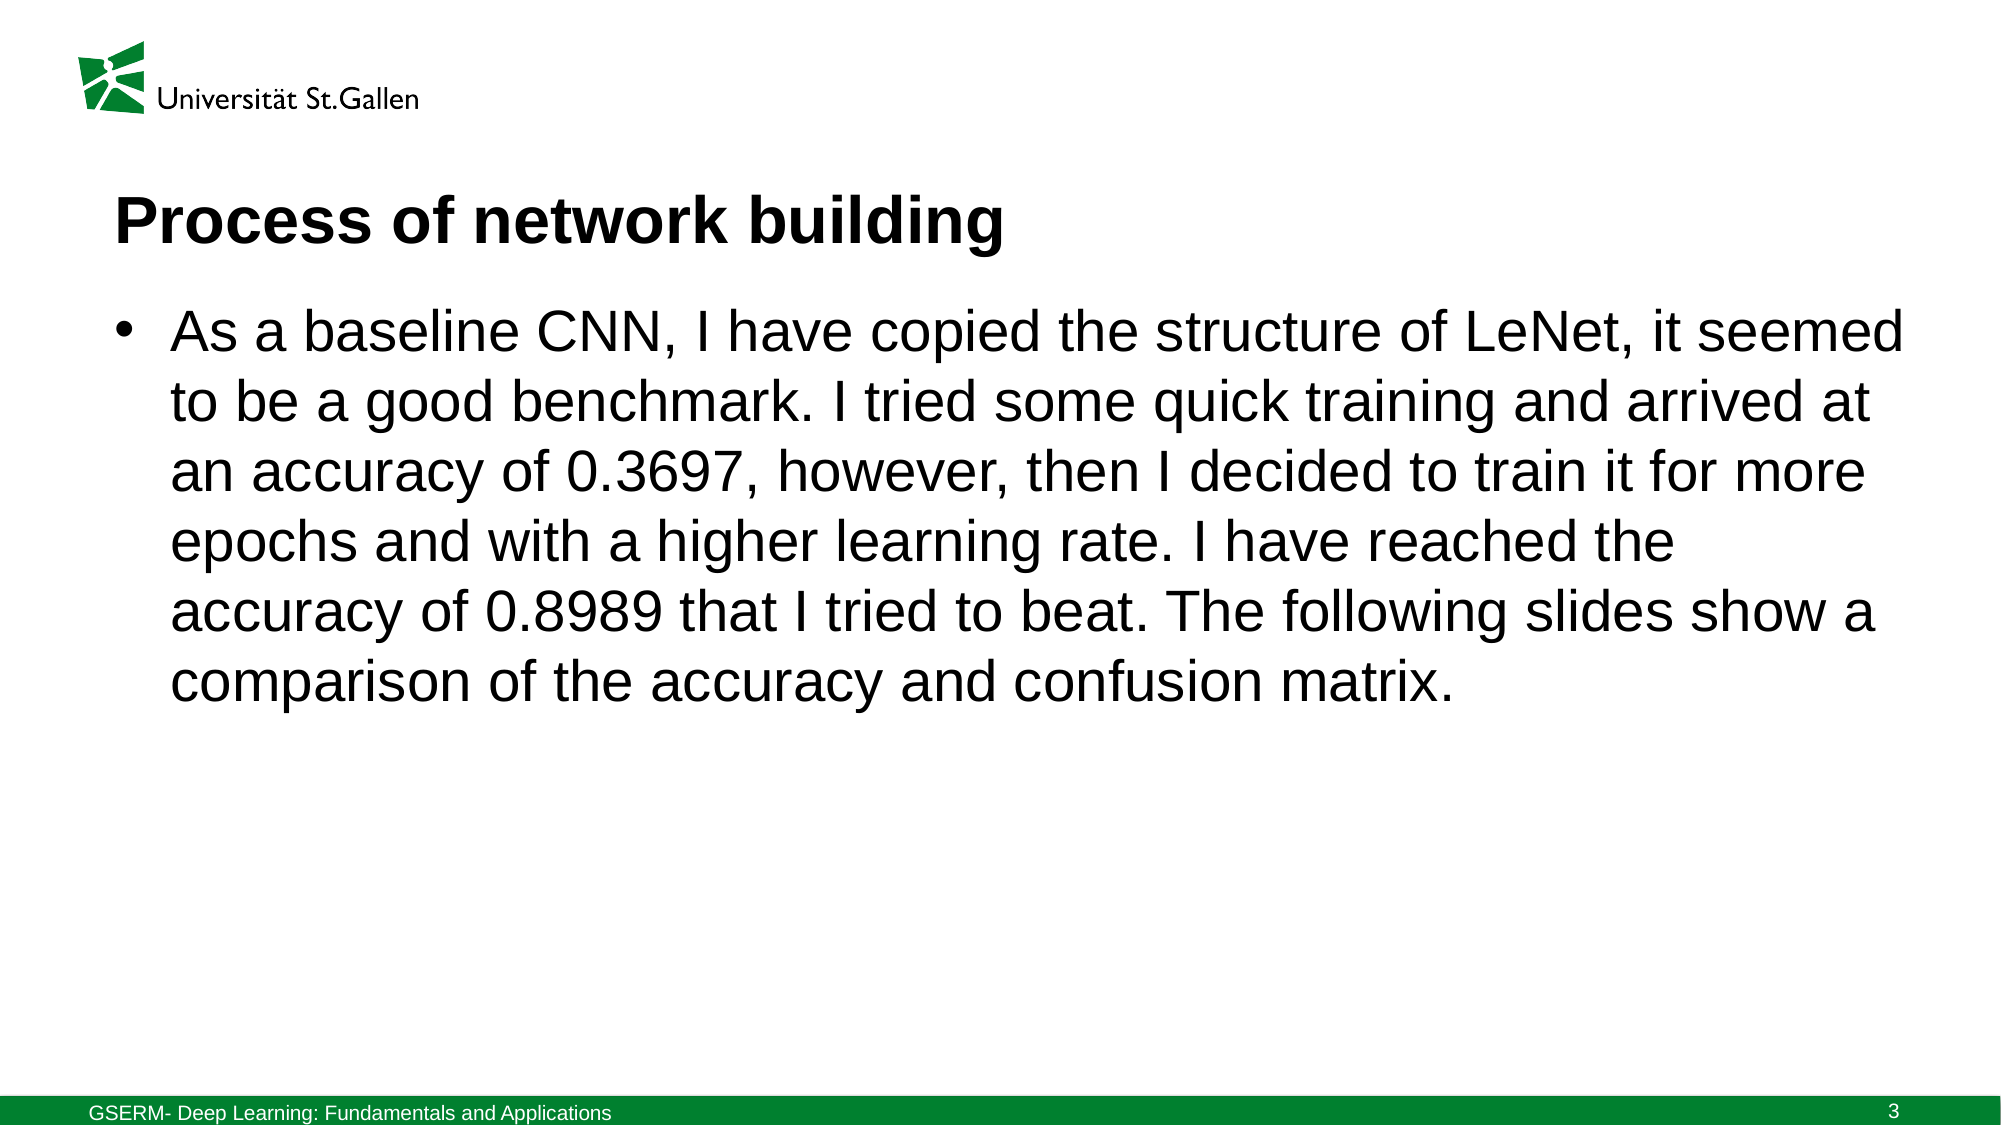

# Process of network building
As a baseline CNN, I have copied the structure of LeNet, it seemed to be a good benchmark. I tried some quick training and arrived at an accuracy of 0.3697, however, then I decided to train it for more epochs and with a higher learning rate. I have reached the accuracy of 0.8989 that I tried to beat. The following slides show a comparison of the accuracy and confusion matrix.
3
GSERM- Deep Learning: Fundamentals and Applications